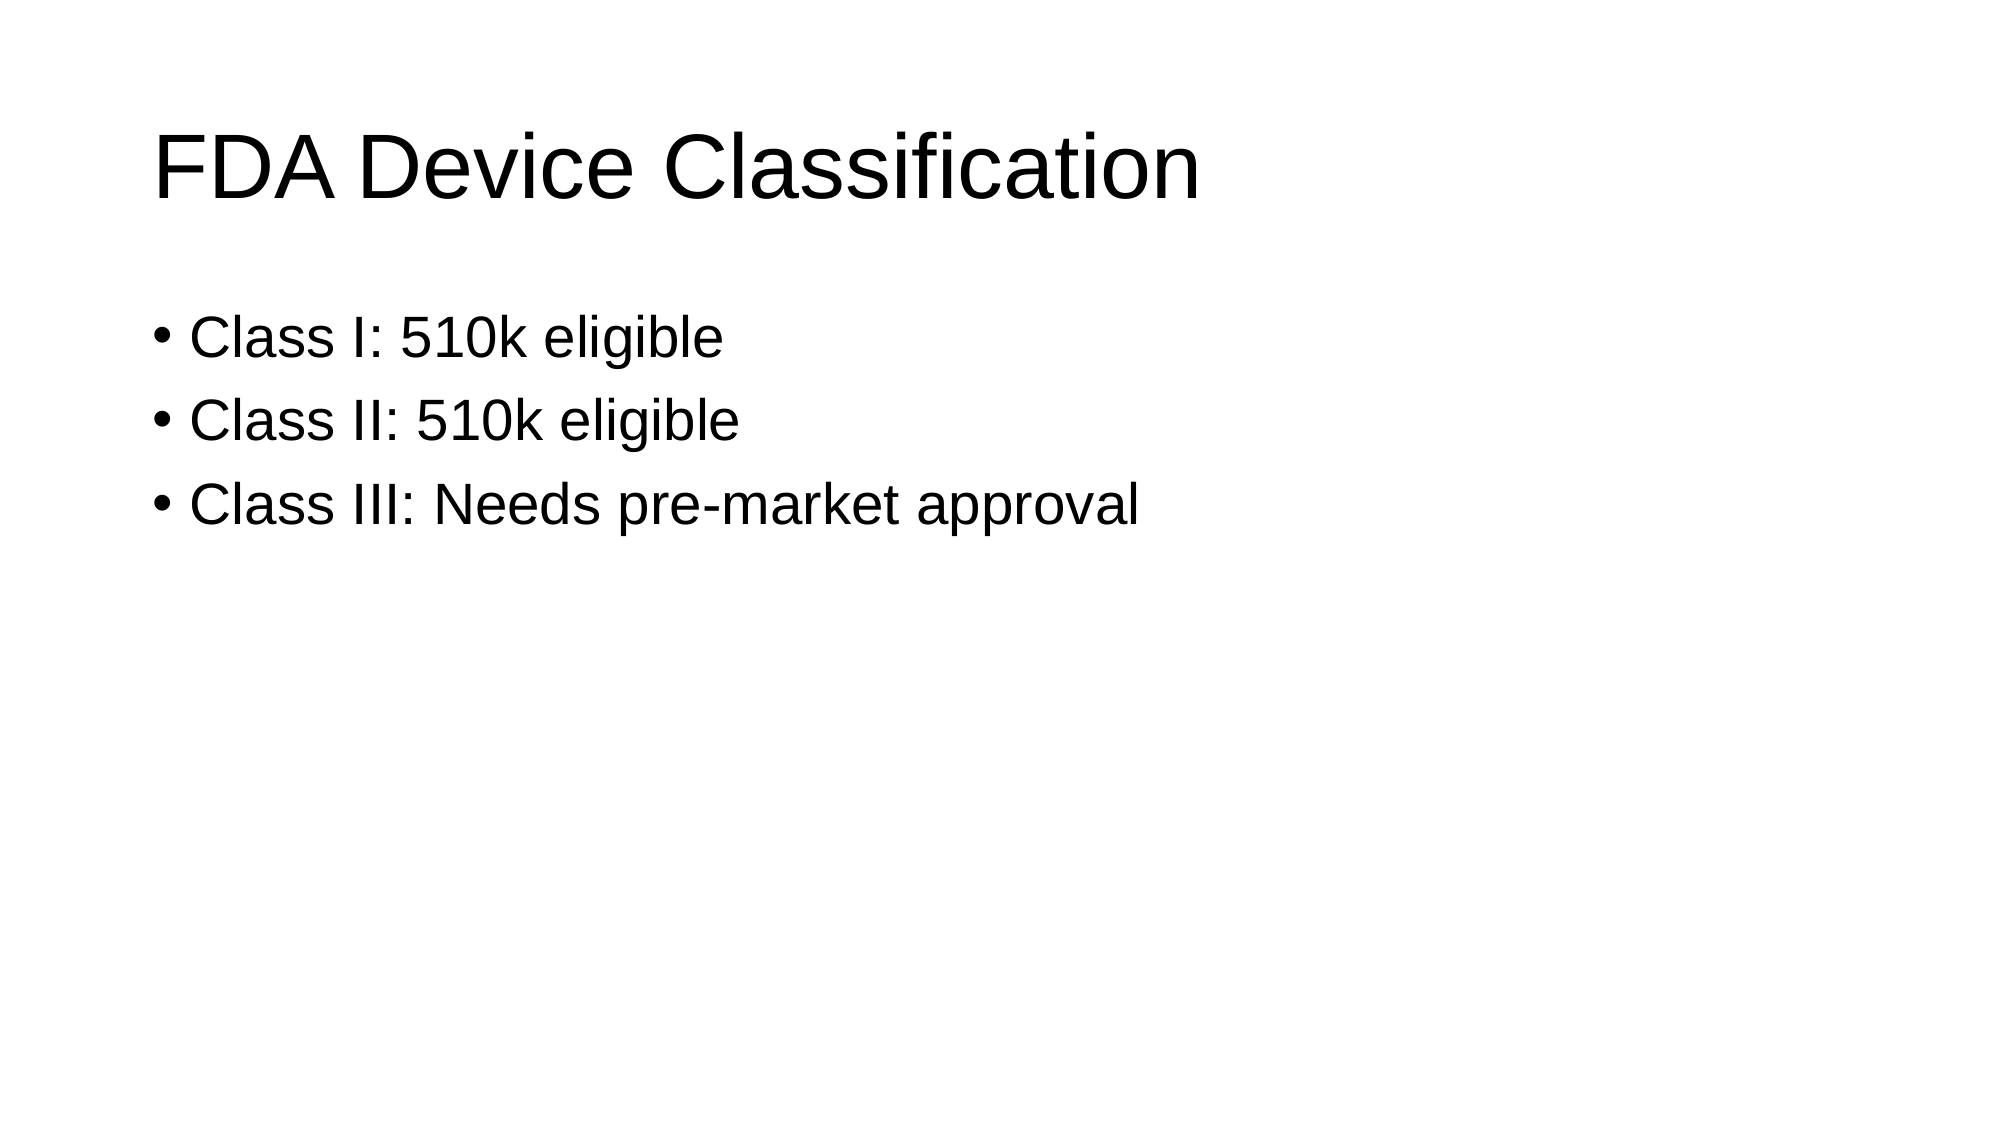

# FDA Device Classification
Class I: 510k eligible
Class II: 510k eligible
Class III: Needs pre-market approval